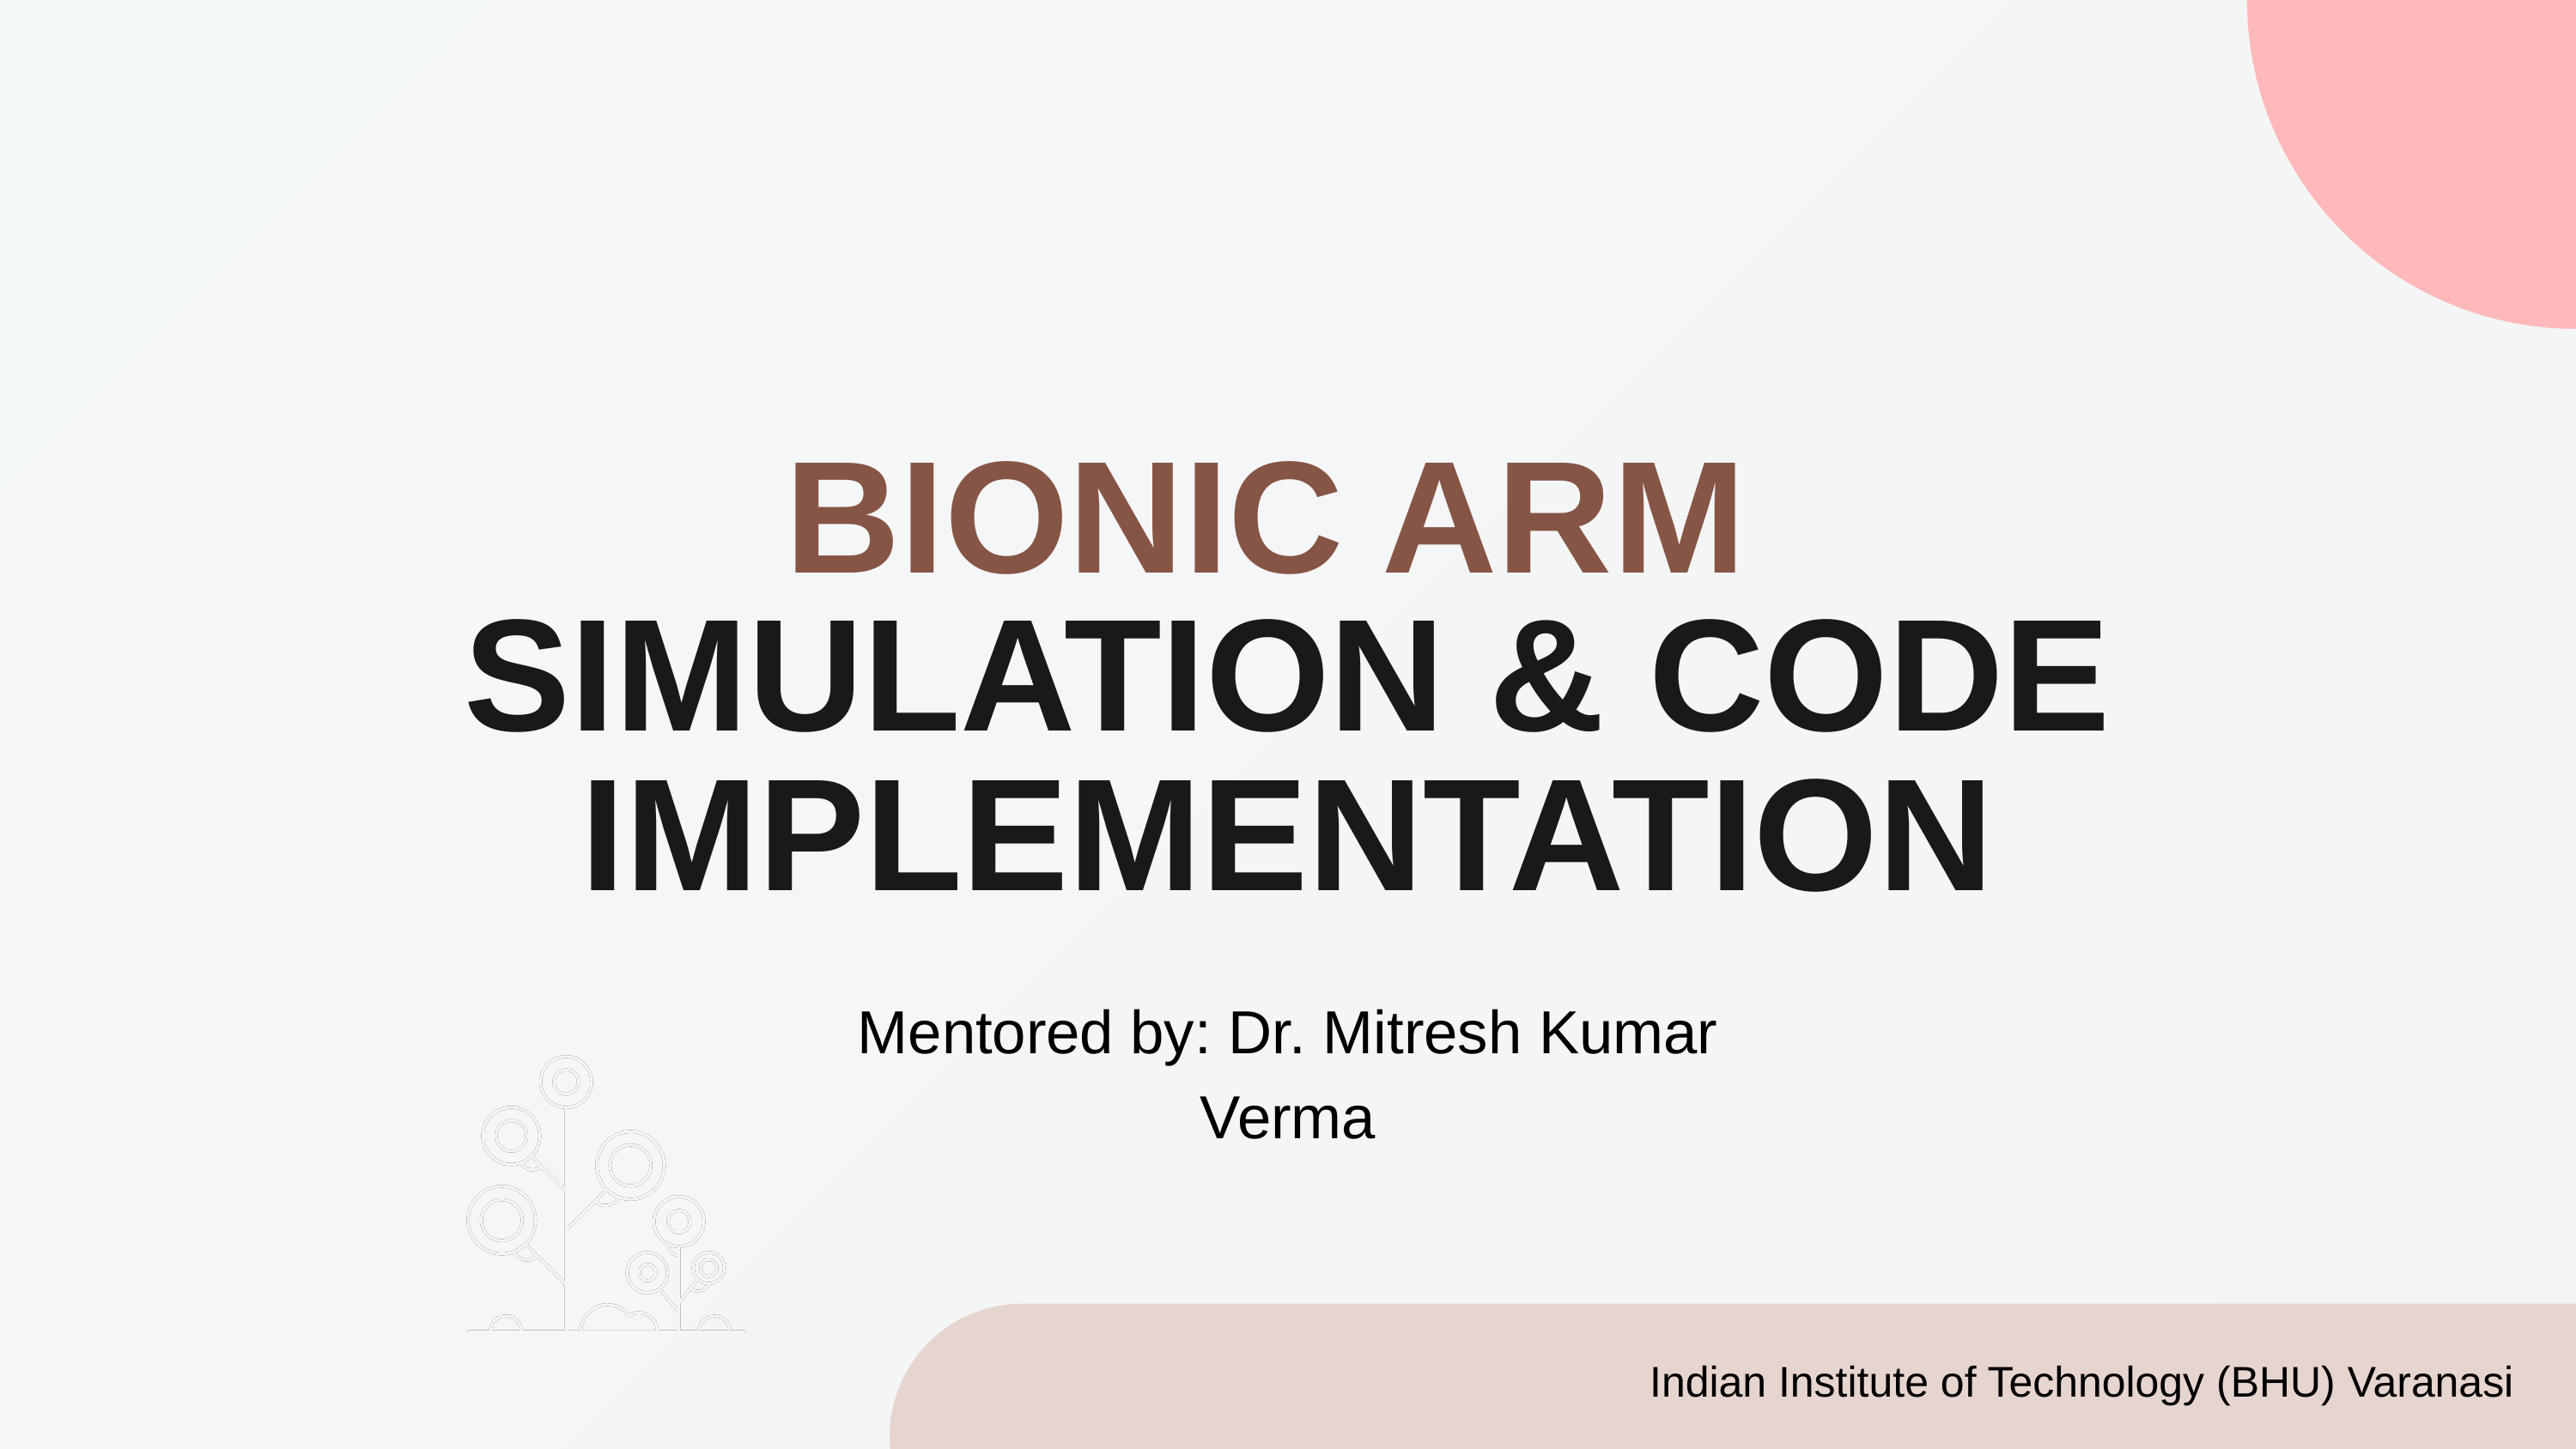

BIONIC ARM

SIMULATION & CODE IMPLEMENTATION
Mentored by: Dr. Mitresh Kumar Verma

Indian Institute of Technology (BHU) Varanasi